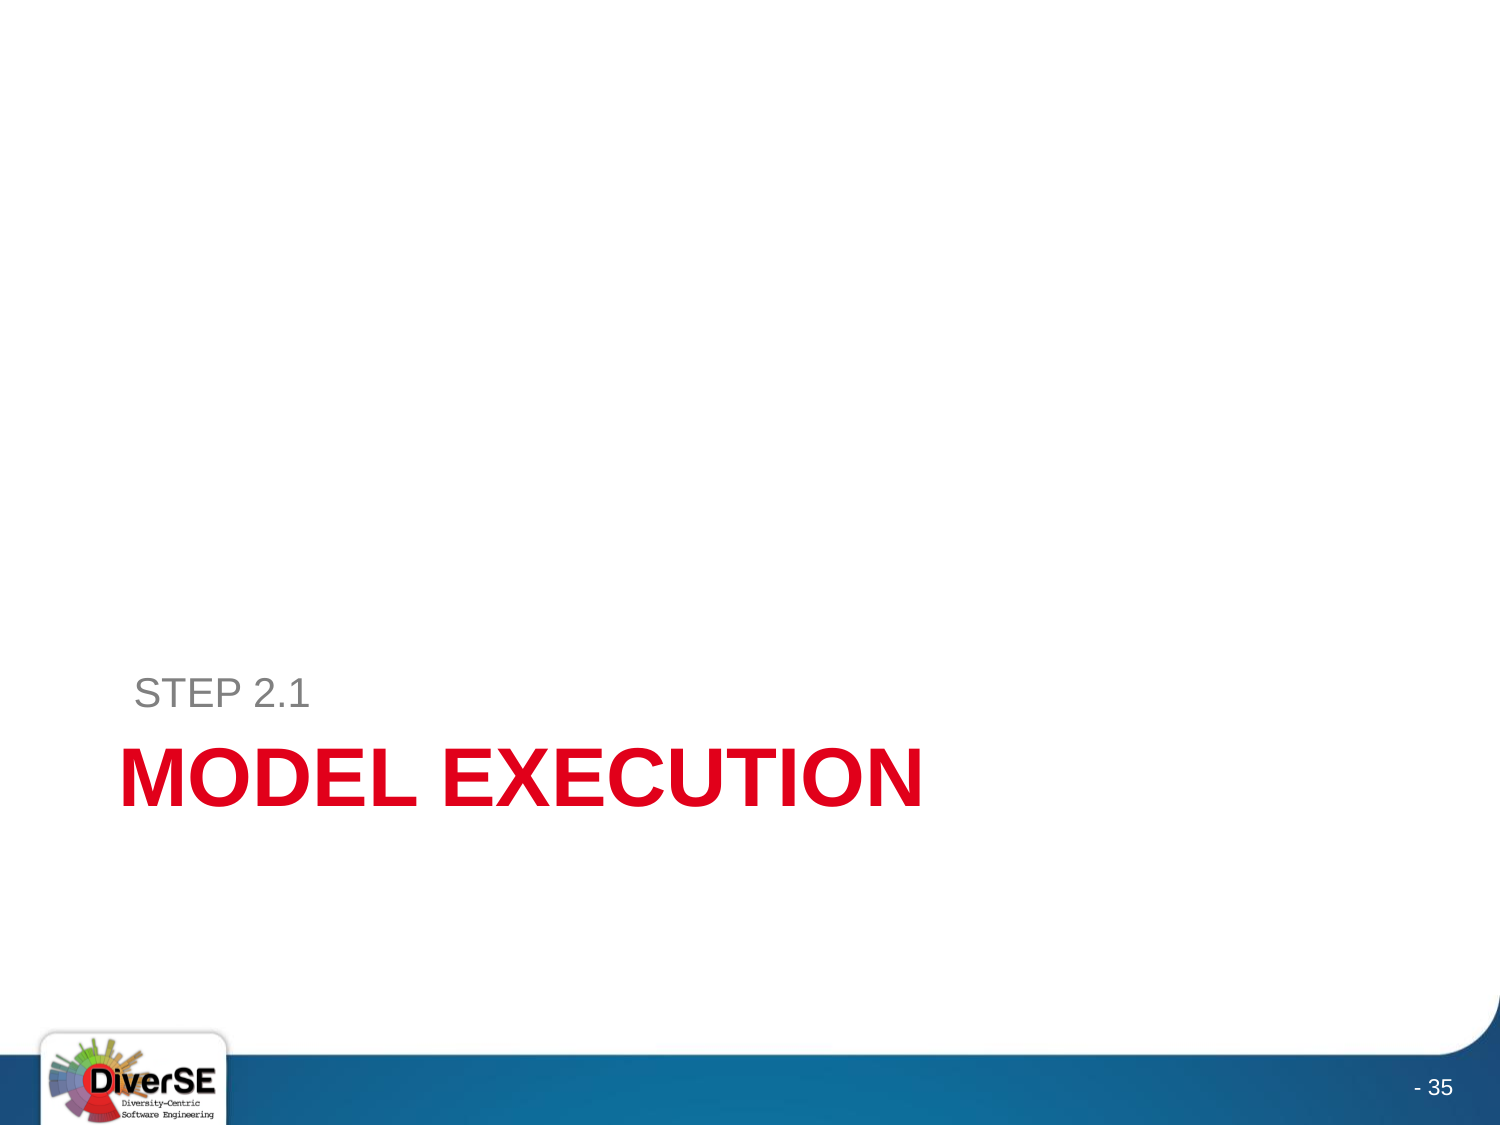

STEP 2.1
# MODEL EXECUTION
- 35